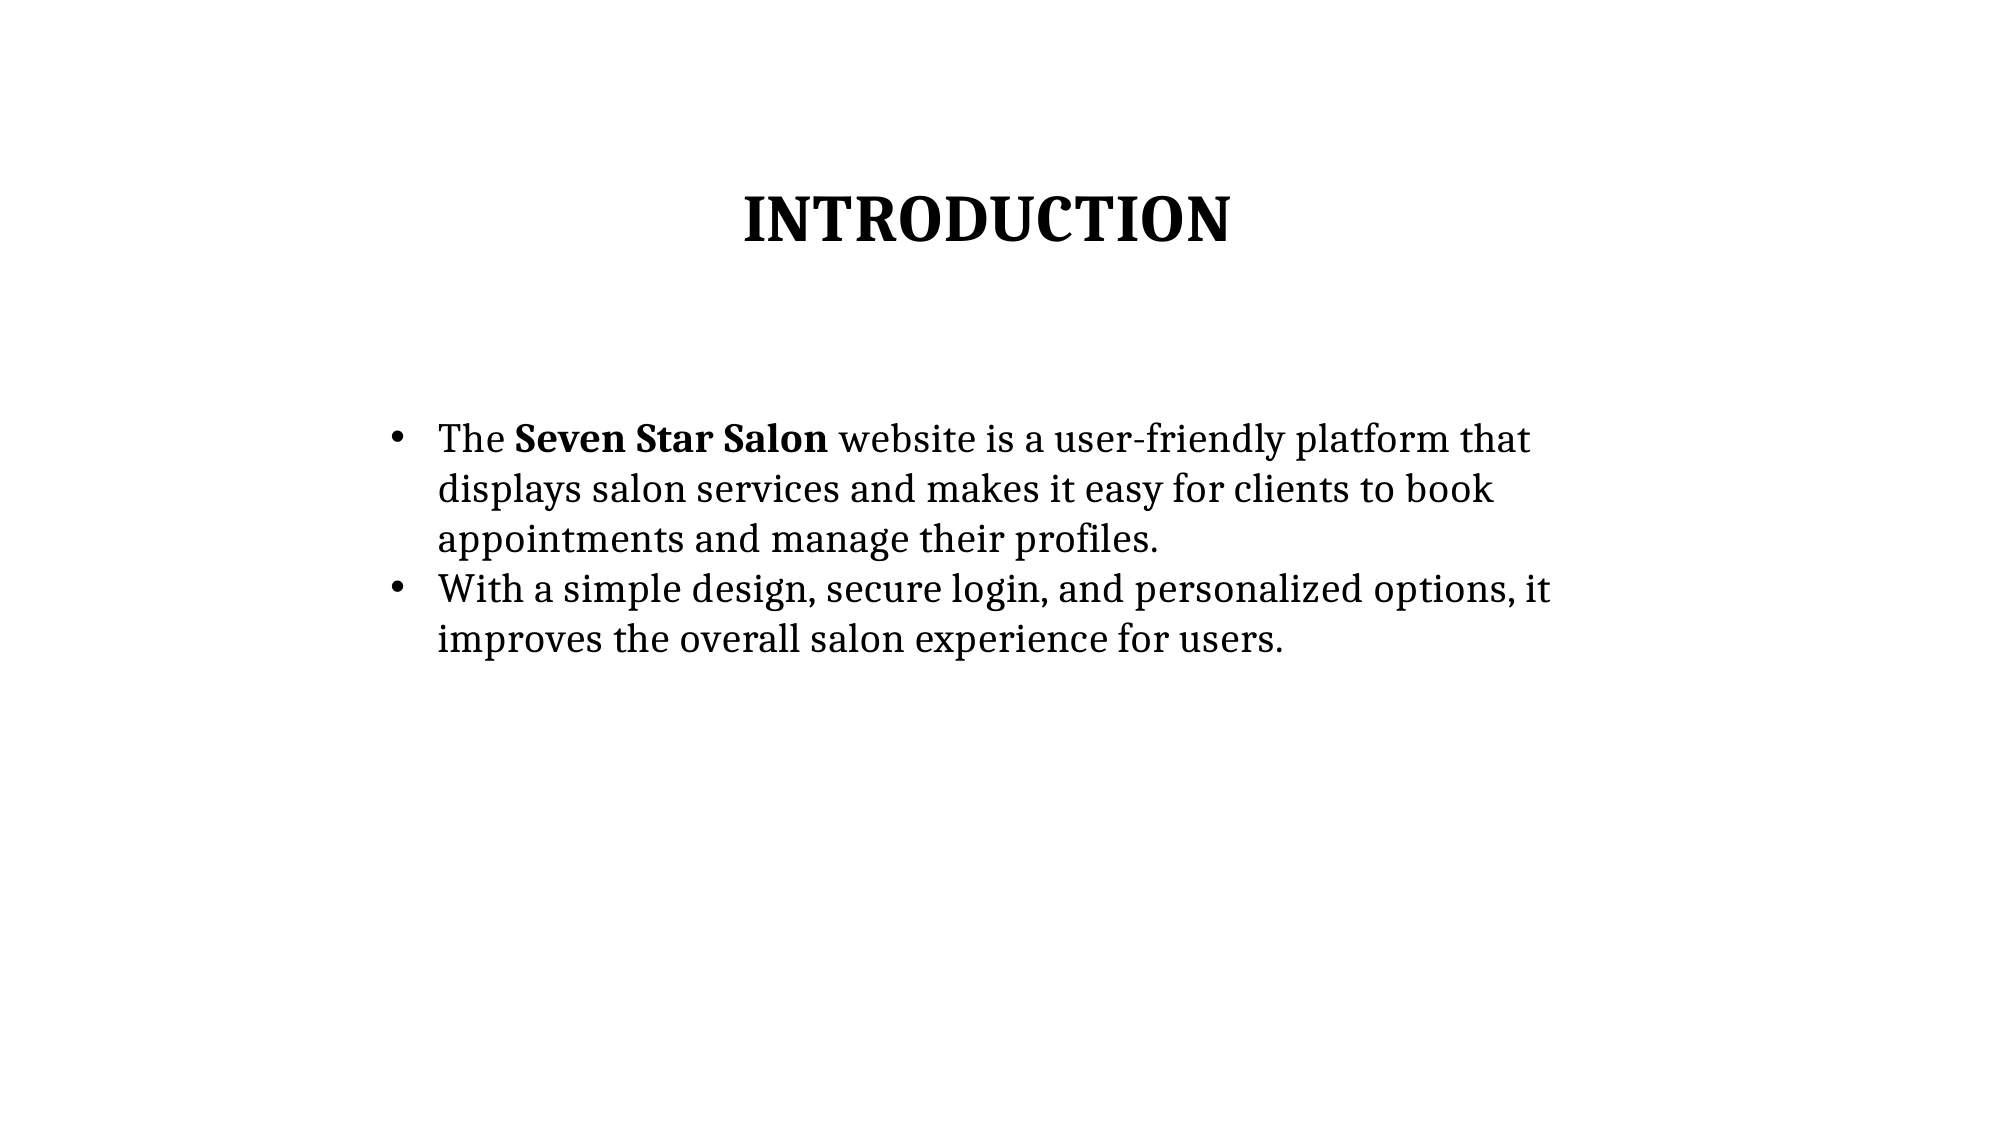

INTRODUCTION
The Seven Star Salon website is a user-friendly platform that displays salon services and makes it easy for clients to book appointments and manage their profiles.
With a simple design, secure login, and personalized options, it improves the overall salon experience for users.